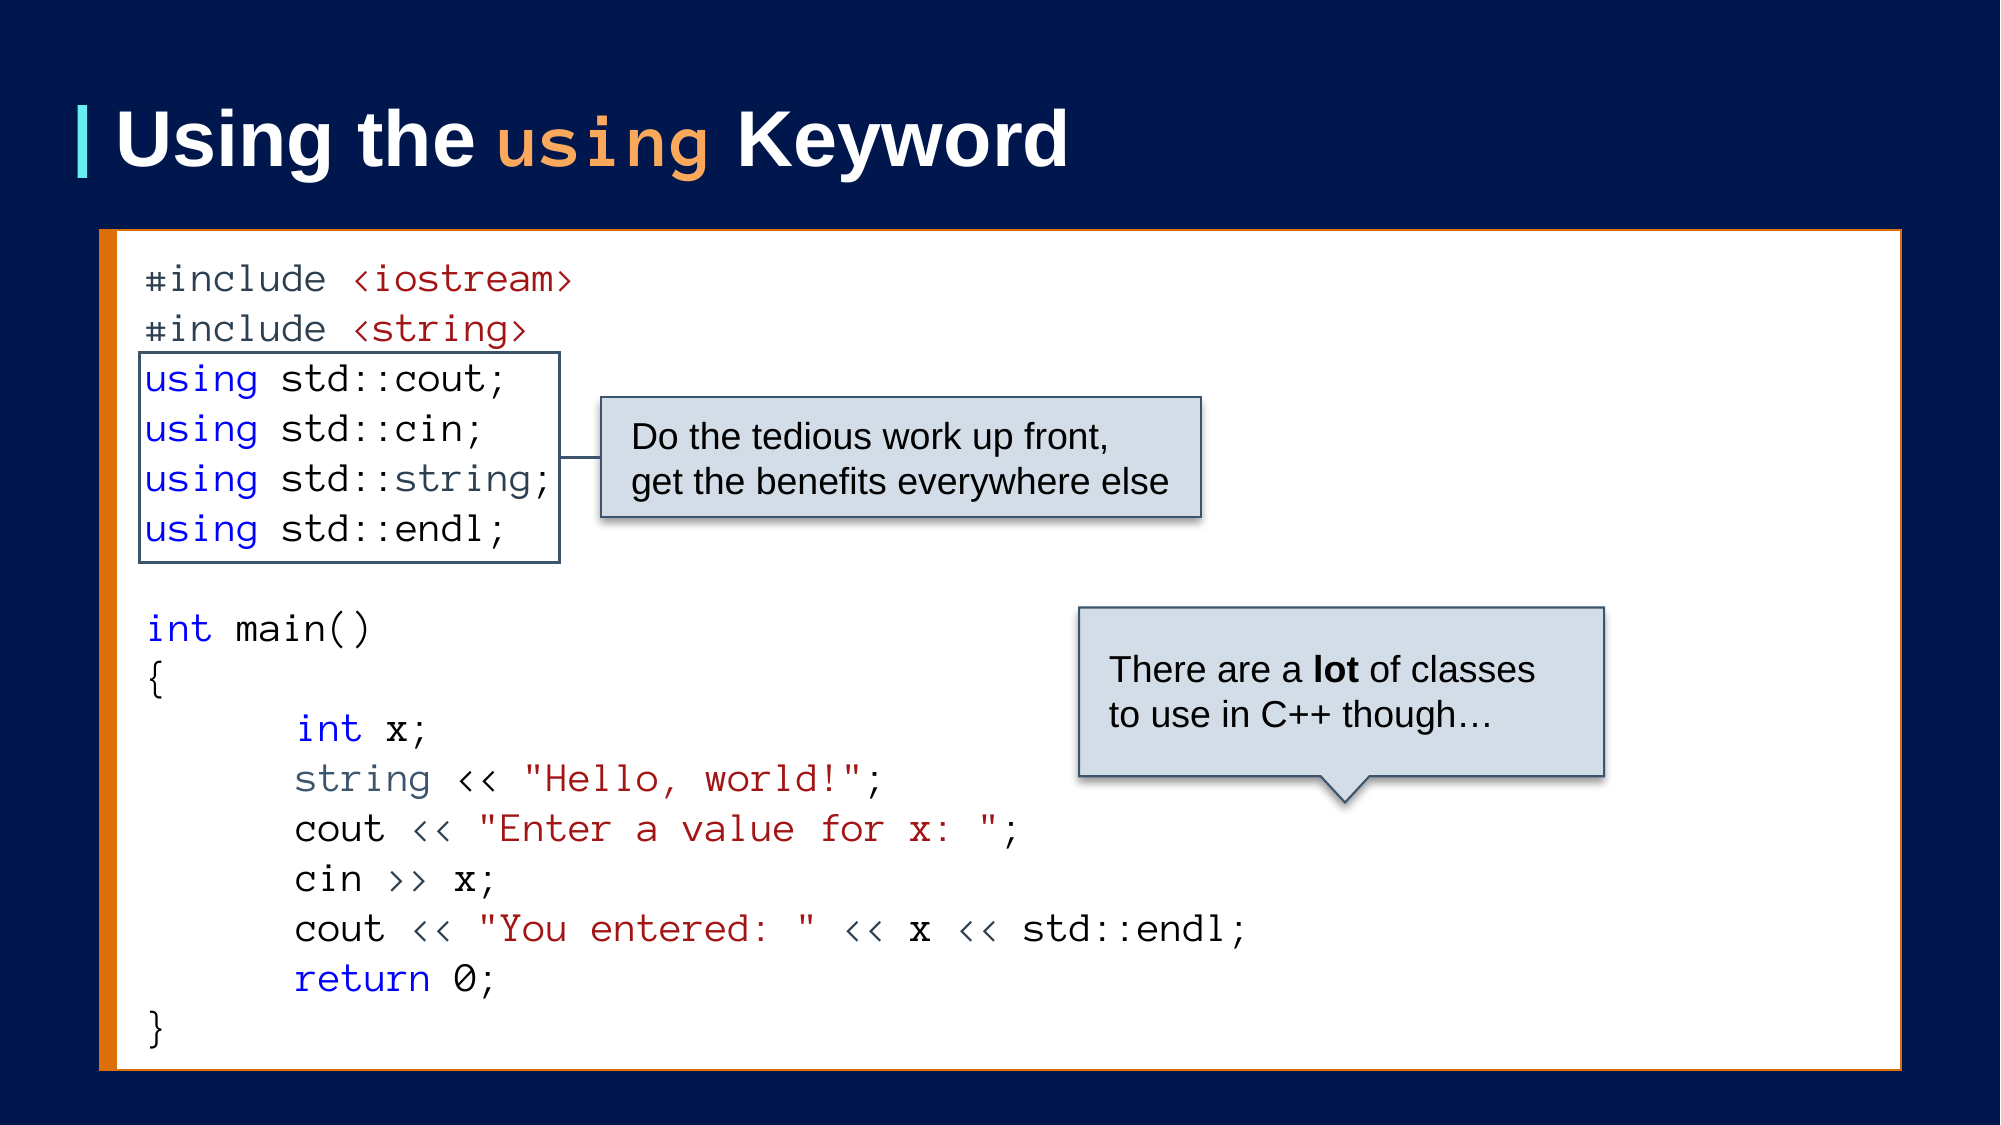

# Using the using Keyword

#include <iostream>
#include <string>
using std::cout;
using std::cin;
using std::string;
using std::endl;

int main()
{
	int x;
	string << "Hello, world!";
	cout << "Enter a value for x: ";
	cin >> x;
	cout << "You entered: " << x << std::endl;
	return 0;
}

Do the tedious work up front, get the benefits everywhere else
There are a lot of classes to use in C++ though…